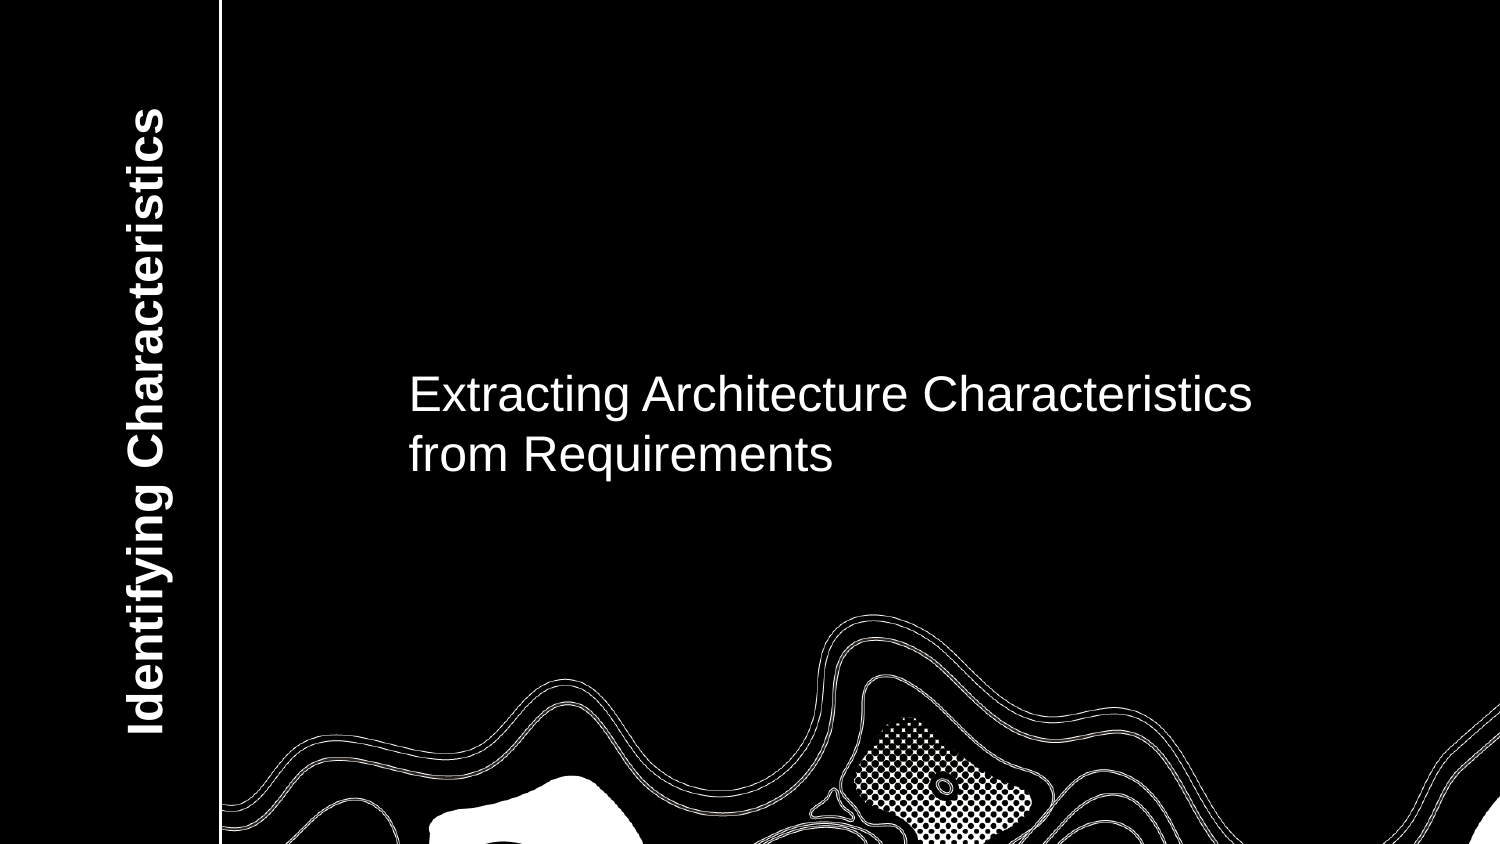

Extracting Architecture Characteristics from Requirements
# Identifying Characteristics